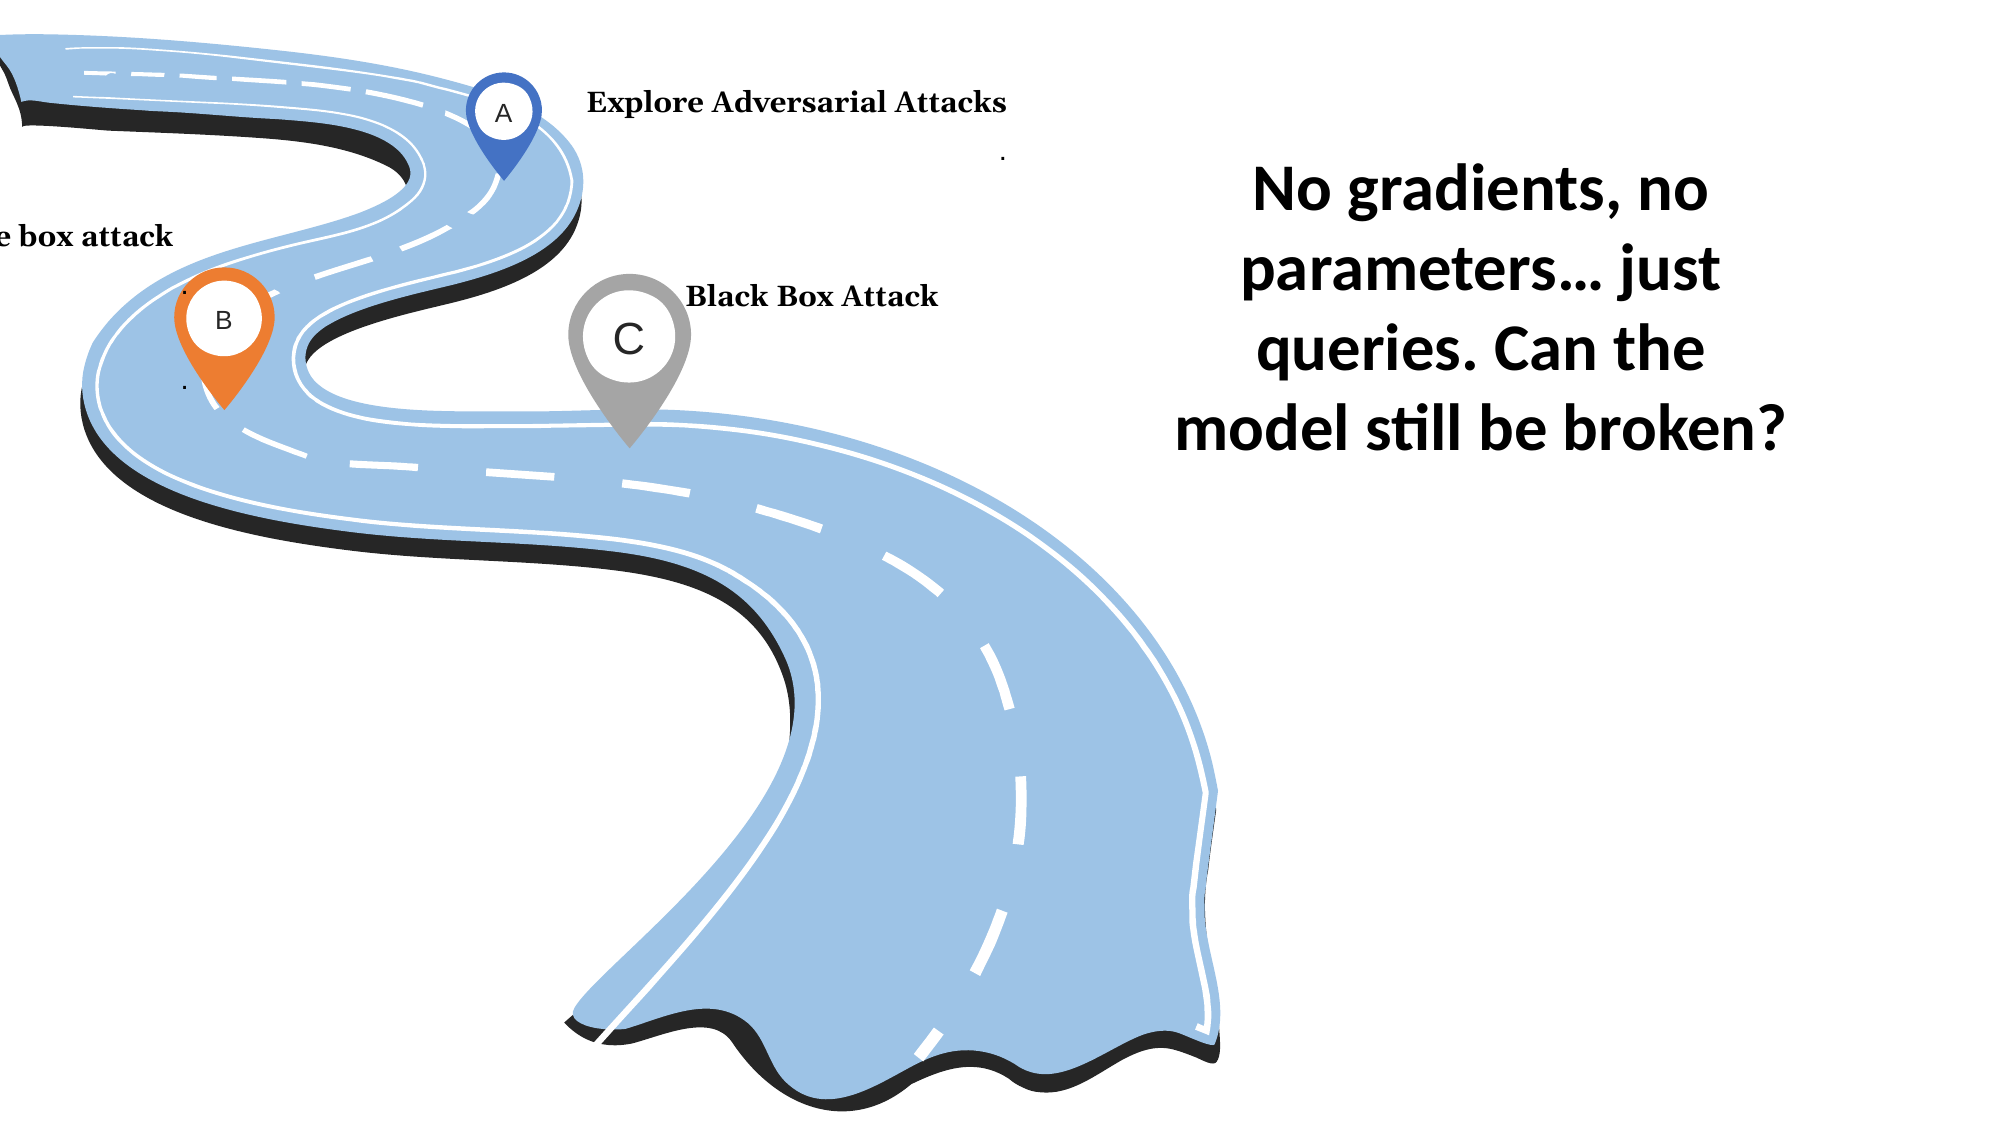

A
Explore Adversarial Attacks
.

No gradients, no parameters… just queries. Can the model still be broken?
White box attack
.

.

B

C
Black Box Attack